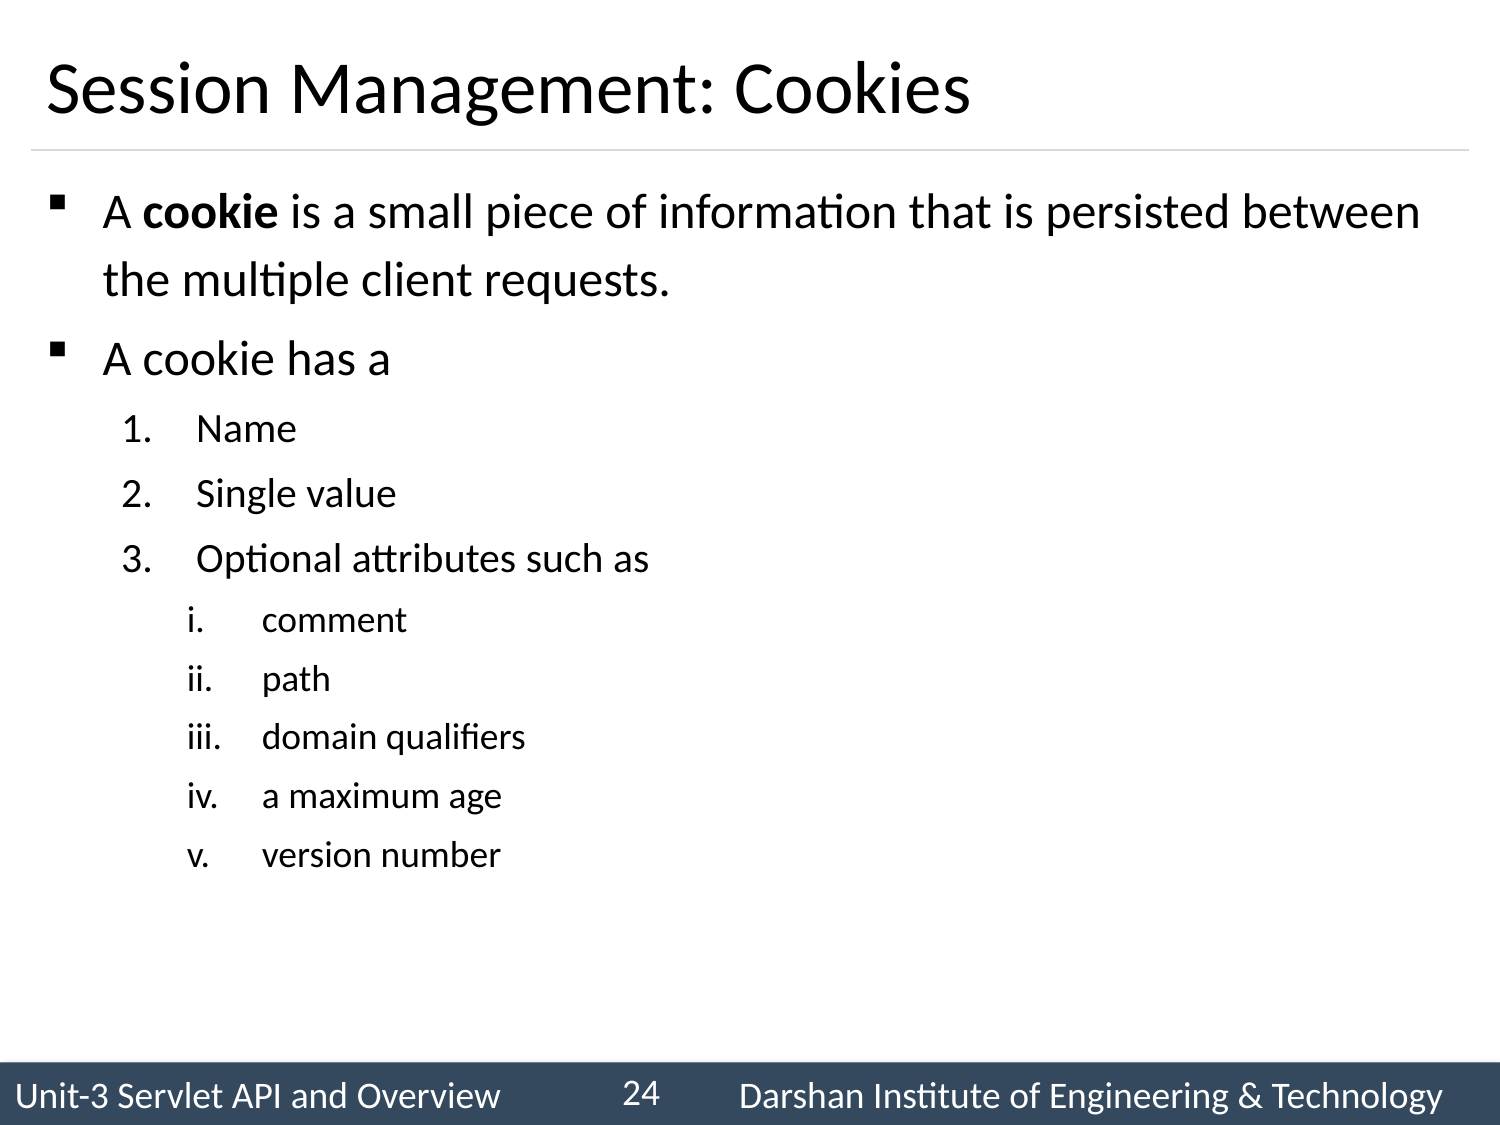

# Session Management: Cookies
A cookie is a small piece of information that is persisted between the multiple client requests.
A cookie has a
Name
Single value
Optional attributes such as
comment
path
domain qualifiers
a maximum age
version number

24